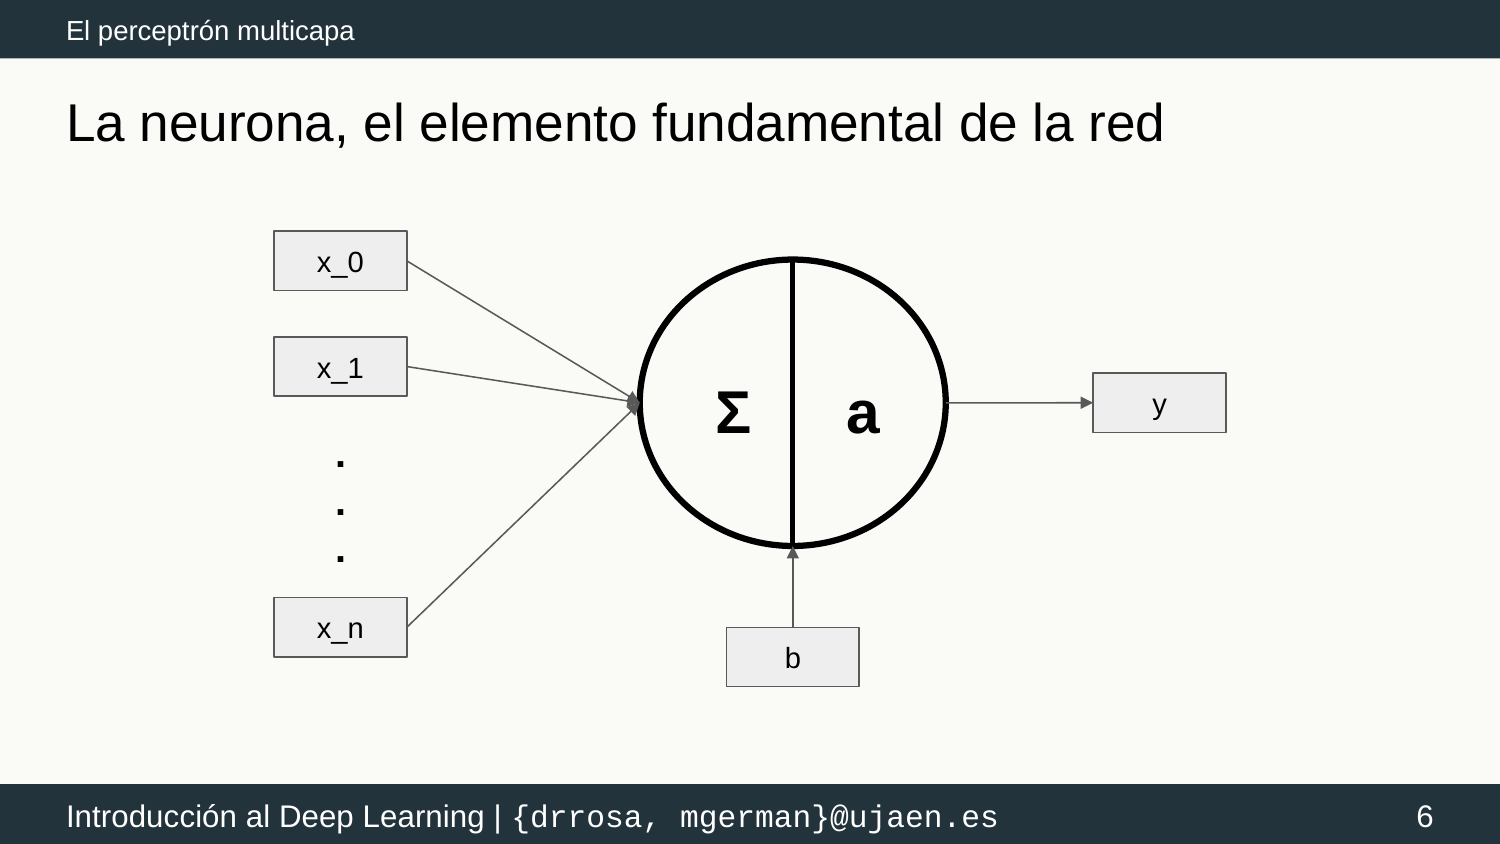

El perceptrón multicapa
# La neurona, el elemento fundamental de la red
x_0

x_1
Σ
a
y
.
.
.
x_n
b
6